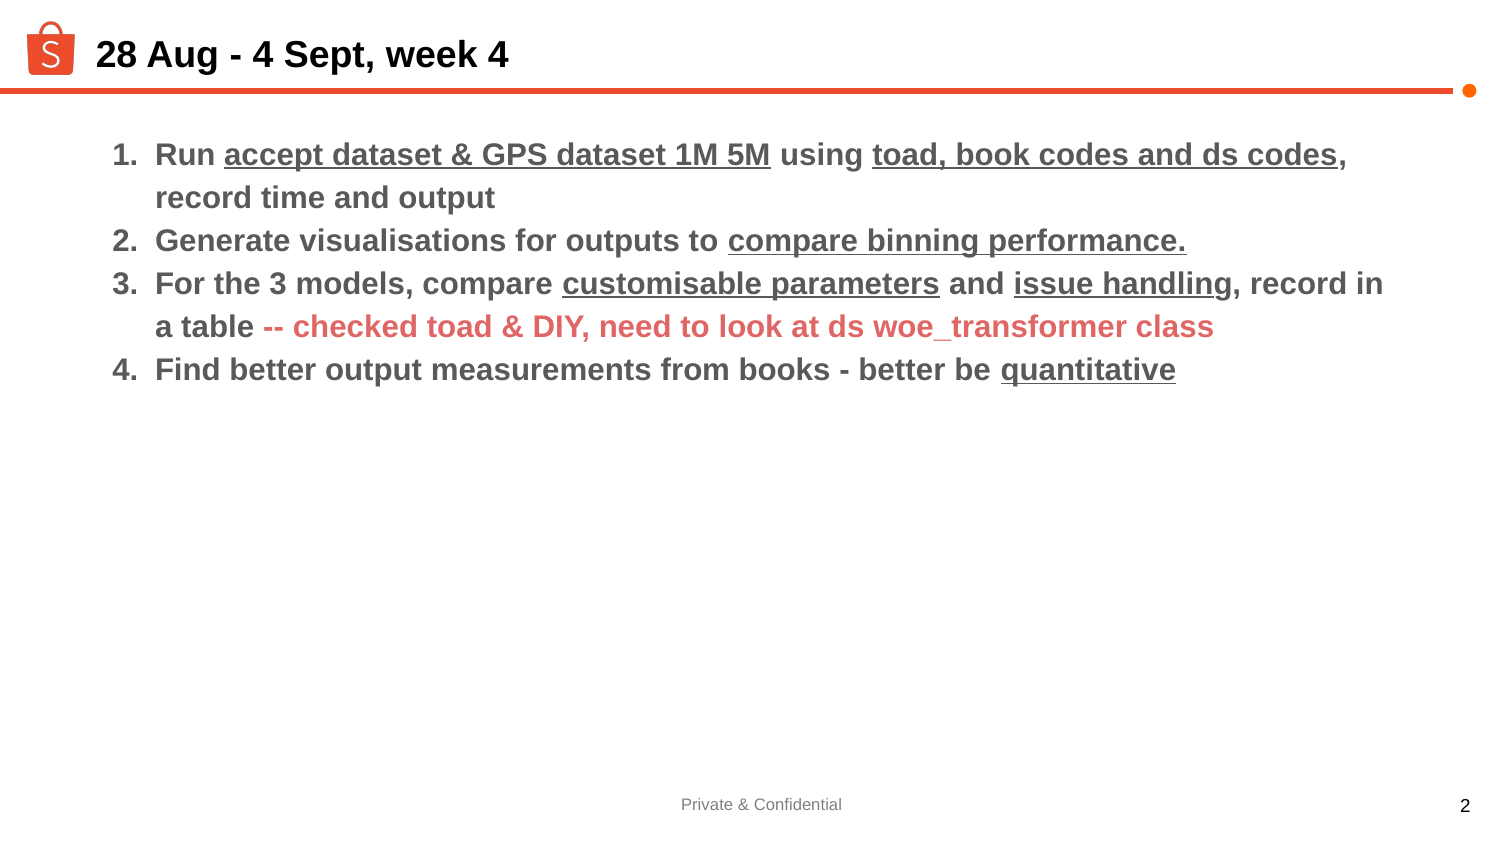

# 28 Aug - 4 Sept, week 4
Run accept dataset & GPS dataset 1M 5M using toad, book codes and ds codes, record time and output
Generate visualisations for outputs to compare binning performance.
For the 3 models, compare customisable parameters and issue handling, record in a table -- checked toad & DIY, need to look at ds woe_transformer class
Find better output measurements from books - better be quantitative

2